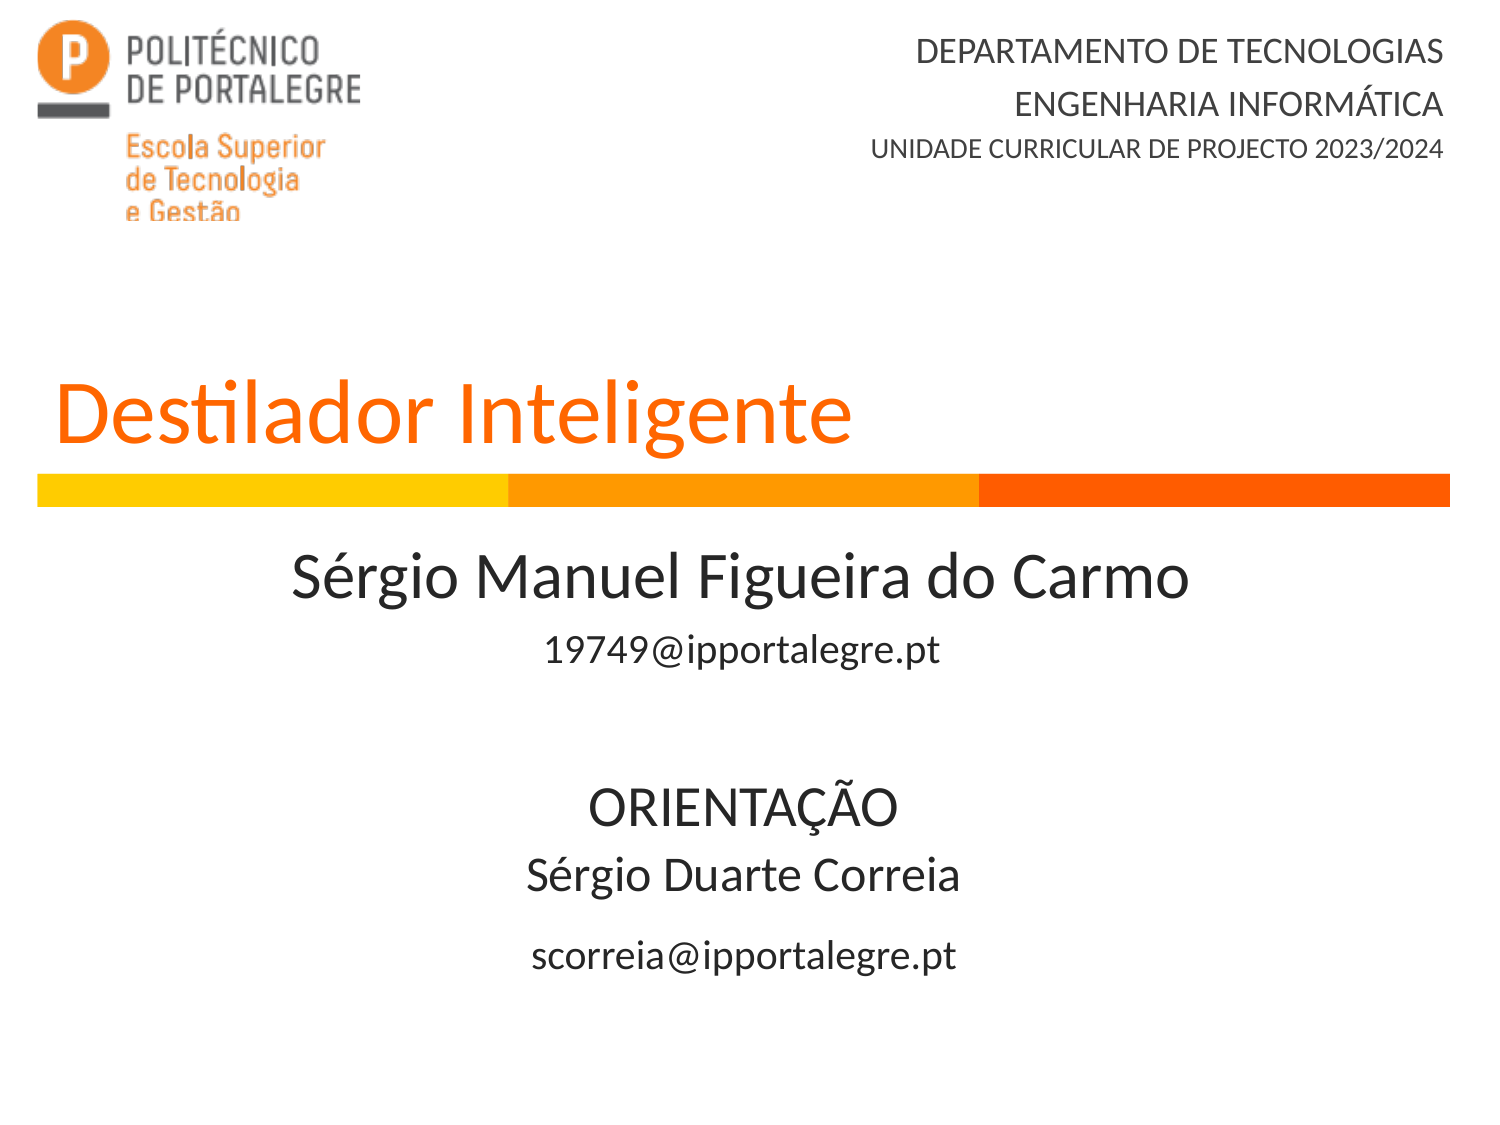

# Destilador Inteligente

Sérgio Manuel Figueira do Carmo
19749@ipportalegre.pt
Sérgio Duarte Correia
scorreia@ipportalegre.pt